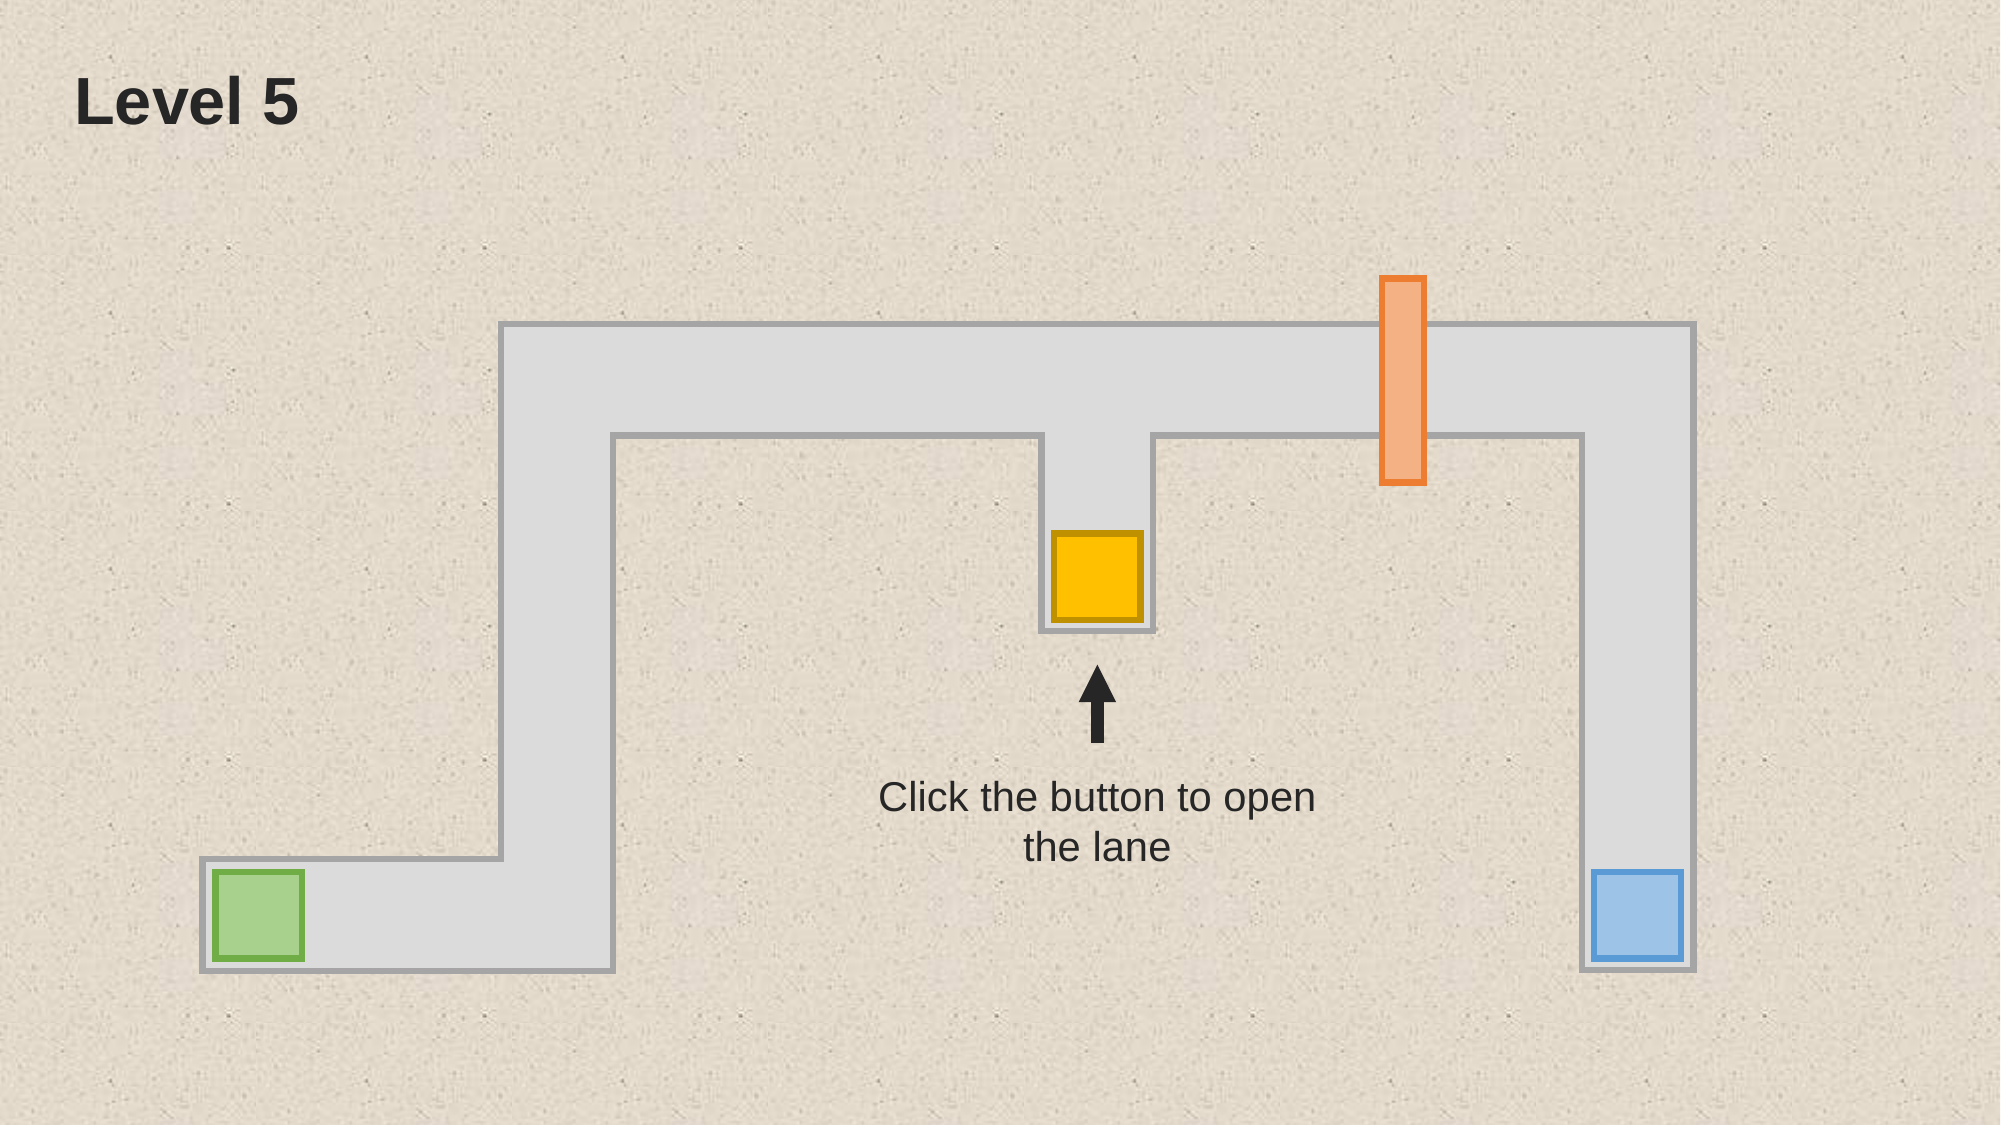

Level 5

Click the button to open
the lane